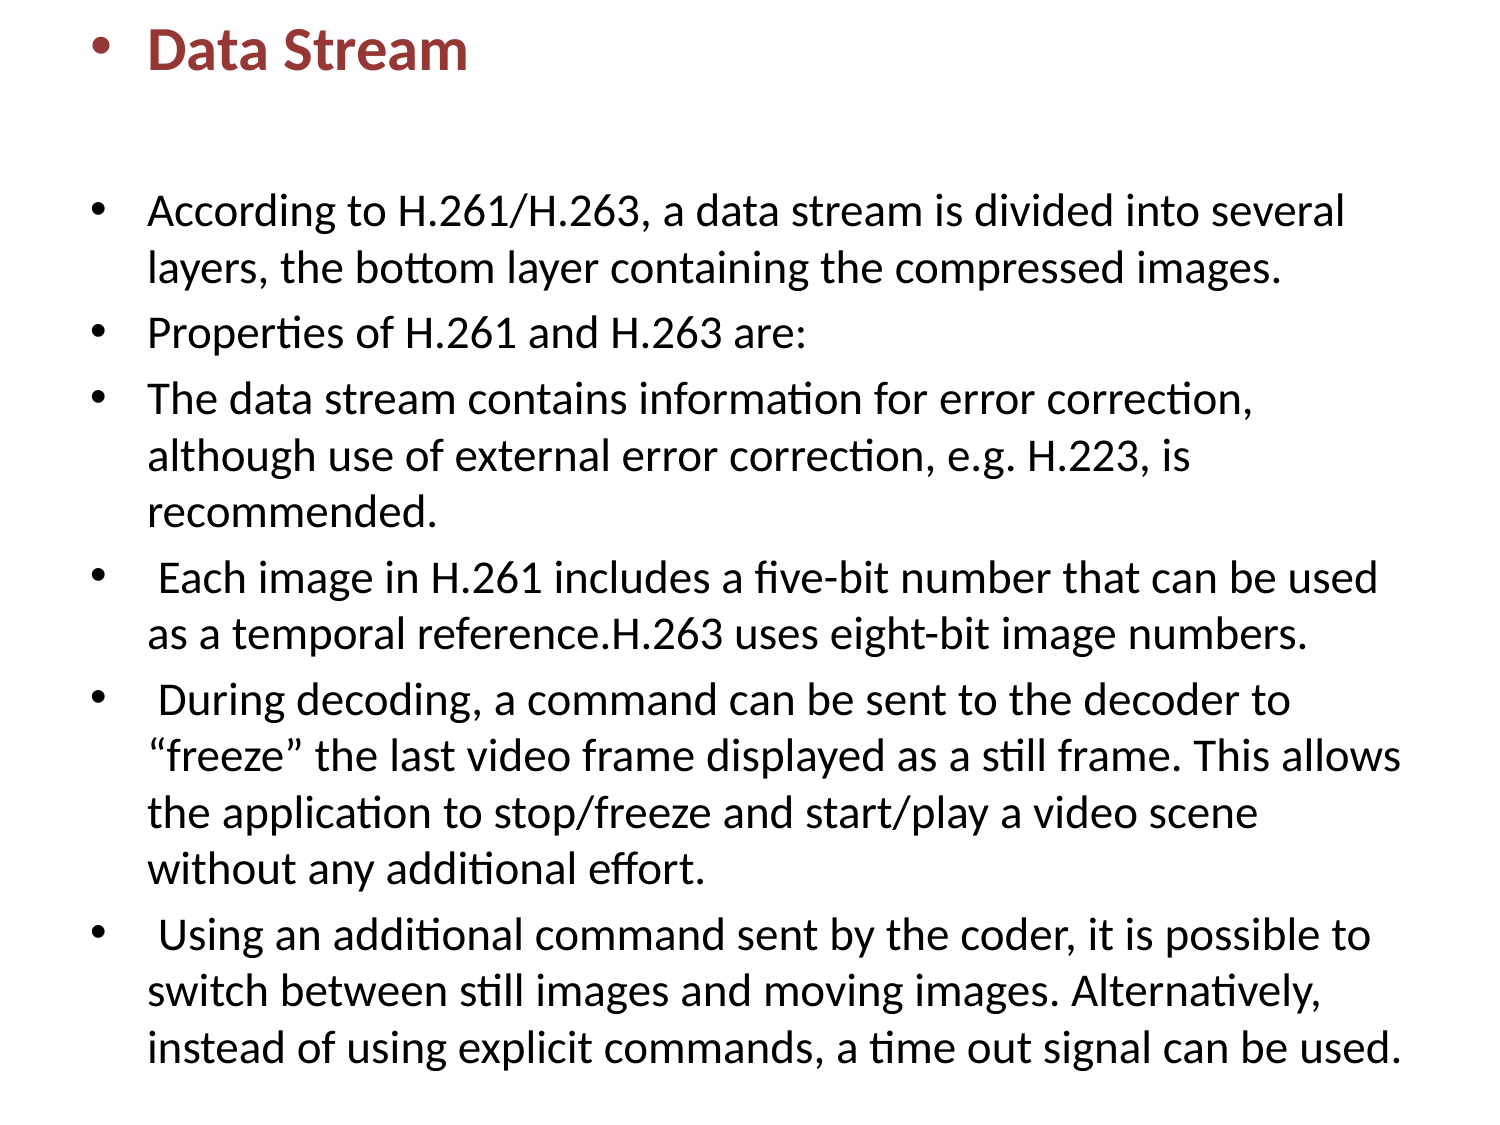

Data Stream

According to H.261/H.263, a data stream is divided into several layers, the bottom layer containing the compressed images.
Properties of H.261 and H.263 are:
The data stream contains information for error correction, although use of external error correction, e.g. H.223, is recommended.
 Each image in H.261 includes a five-bit number that can be used as a temporal reference.H.263 uses eight-bit image numbers.
 During decoding, a command can be sent to the decoder to “freeze” the last video frame displayed as a still frame. This allows the application to stop/freeze and start/play a video scene without any additional effort.
 Using an additional command sent by the coder, it is possible to switch between still images and moving images. Alternatively, instead of using explicit commands, a time out signal can be used.